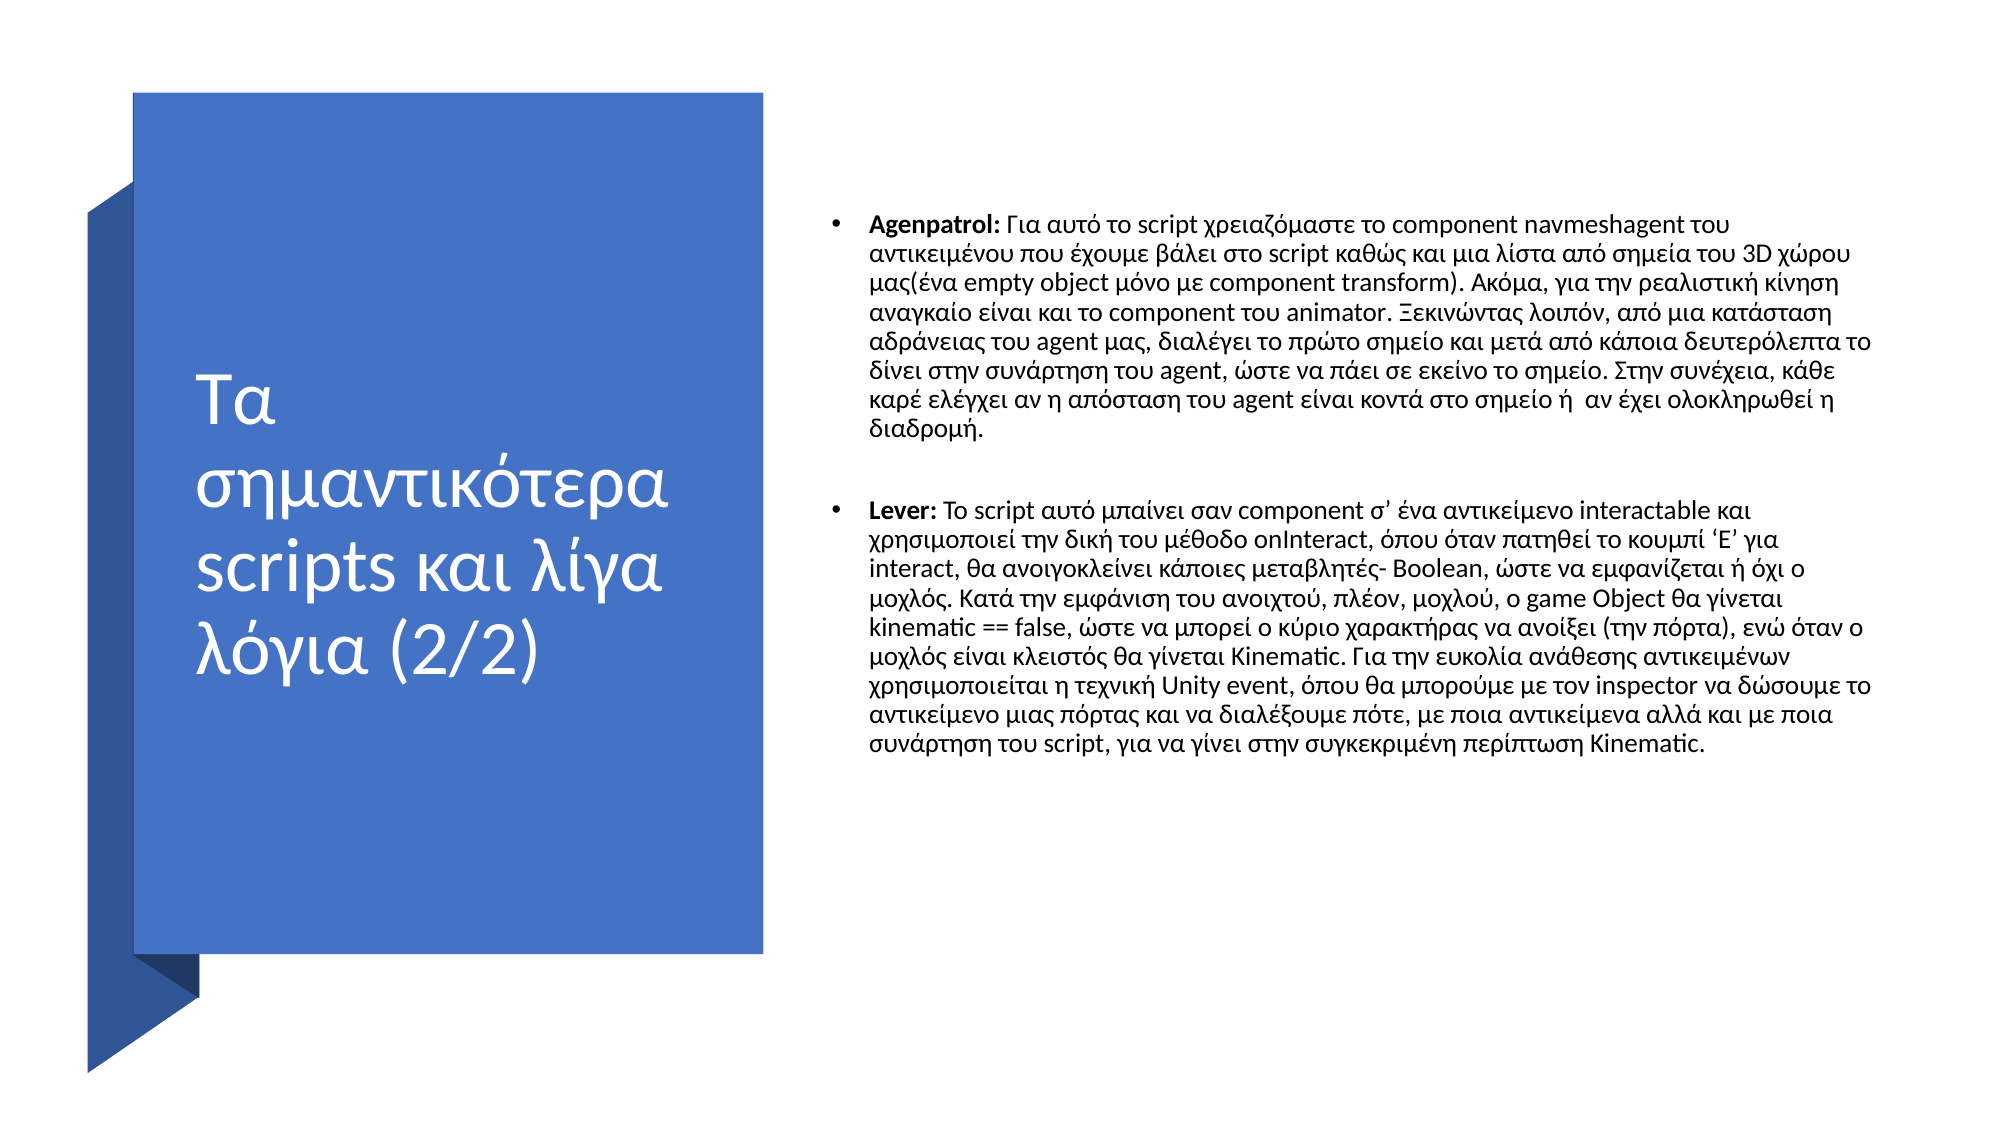

# Τα σημαντικότερα scripts και λίγα λόγια (2/2)
Agenpatrol: Για αυτό το script χρειαζόμαστε το component navmeshagent του αντικειμένου που έχουμε βάλει στο script καθώς και μια λίστα από σημεία του 3D χώρου μας(ένα empty object μόνο με component transform). Ακόμα, για την ρεαλιστική κίνηση αναγκαίο είναι και το component του animator. Ξεκινώντας λοιπόν, από μια κατάσταση αδράνειας του agent μας, διαλέγει το πρώτο σημείο και μετά από κάποια δευτερόλεπτα το δίνει στην συνάρτηση του agent, ώστε να πάει σε εκείνο το σημείο. Στην συνέχεια, κάθε καρέ ελέγχει αν η απόσταση του agent είναι κοντά στο σημείο ή  αν έχει ολοκληρωθεί η διαδρομή.
Lever: Το script αυτό μπαίνει σαν component σ’ ένα αντικείμενο interactable και χρησιμοποιεί την δική του μέθοδο onInteract, όπου όταν πατηθεί το κουμπί ‘Ε’ για interact, θα ανοιγοκλείνει κάποιες μεταβλητές- Boolean, ώστε να εμφανίζεται ή όχι ο μοχλός. Κατά την εμφάνιση του ανοιχτού, πλέον, μοχλού, ο game Object θα γίνεται kinematic == false, ώστε να μπορεί ο κύριο χαρακτήρας να ανοίξει (την πόρτα), ενώ όταν ο μοχλός είναι κλειστός θα γίνεται Kinematic. Για την ευκολία ανάθεσης αντικειμένων χρησιμοποιείται η τεχνική Unity event, όπου θα μπορούμε με τον inspector να δώσουμε το αντικείμενο μιας πόρτας και να διαλέξουμε πότε, με ποια αντικείμενα αλλά και με ποια συνάρτηση του script, για να γίνει στην συγκεκριμένη περίπτωση Kinematic.